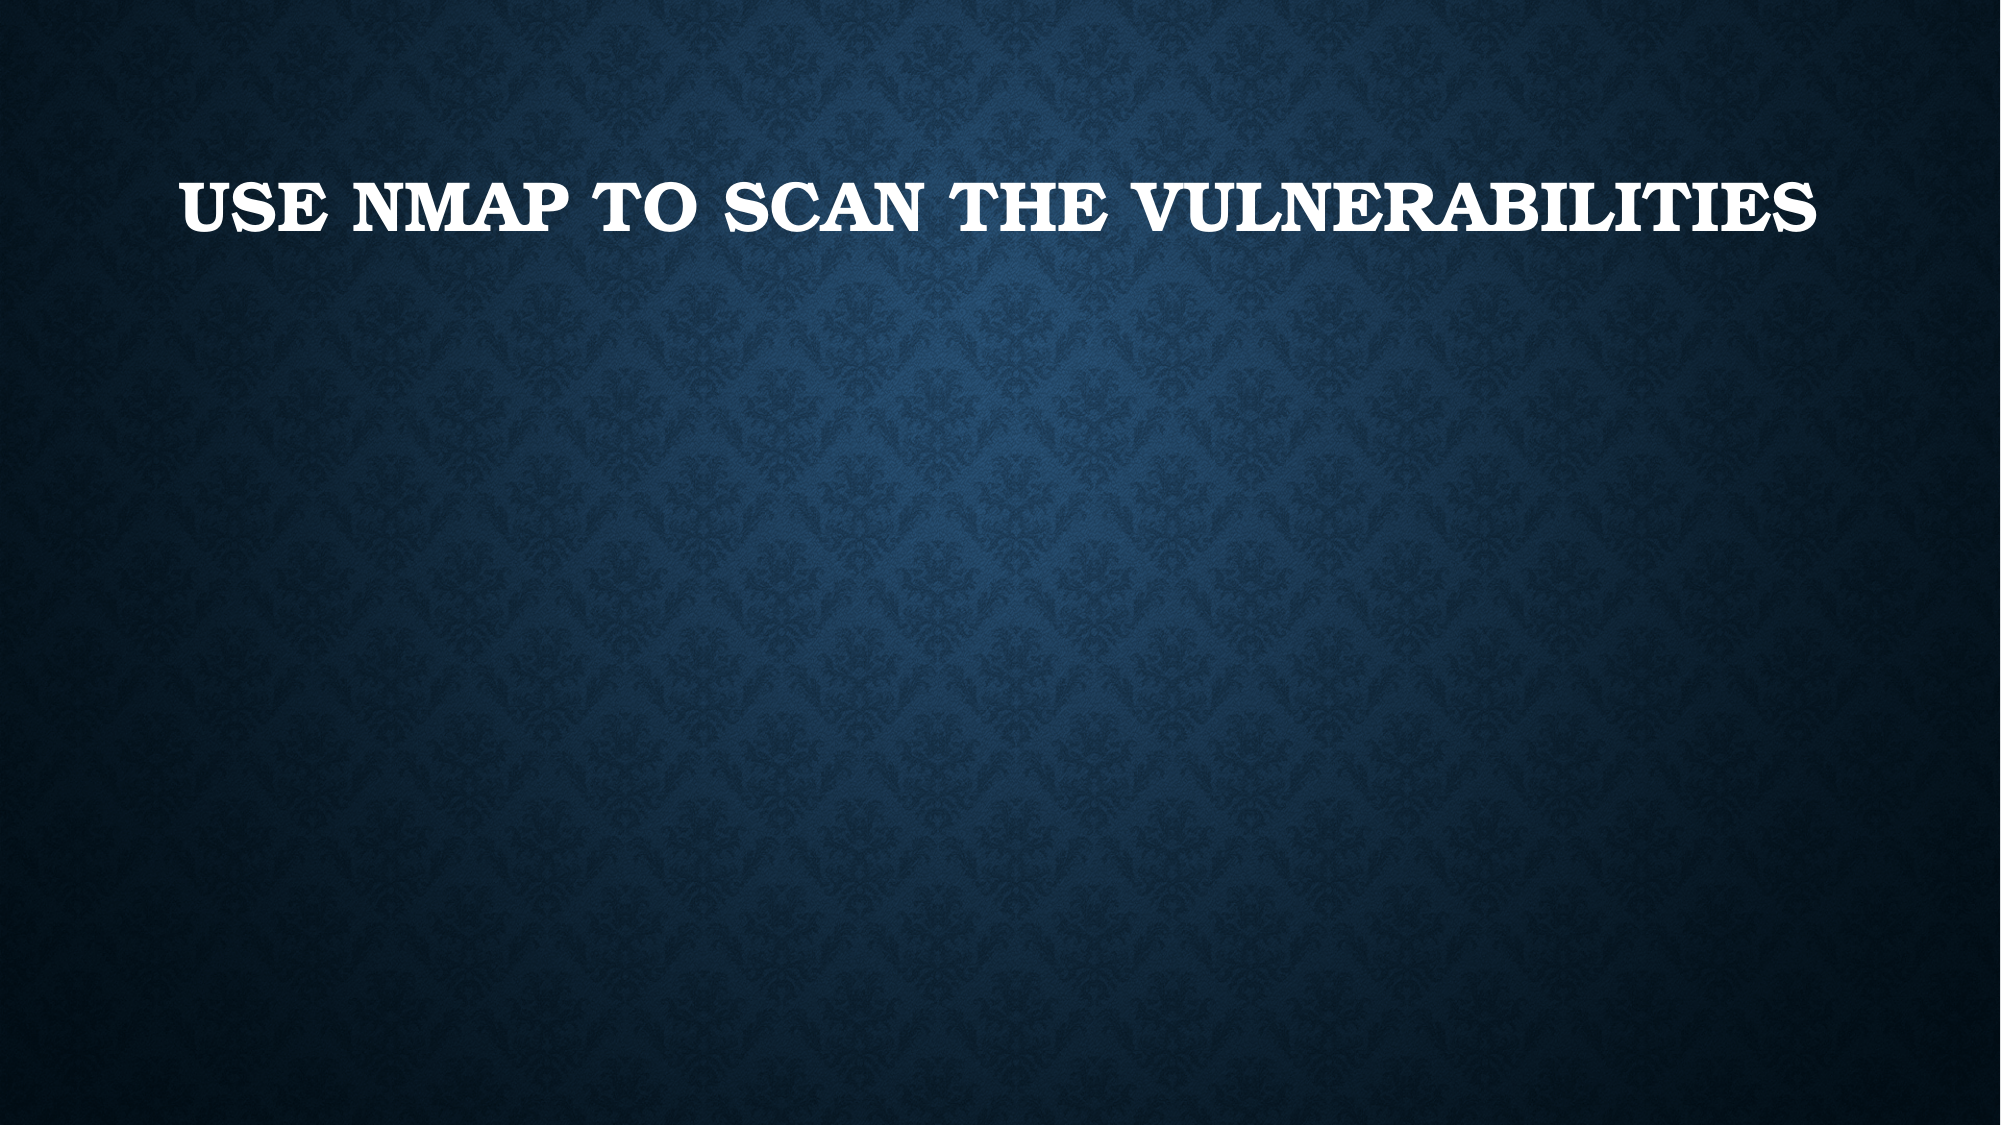

# Use NMAP to scan the vulnerabilities